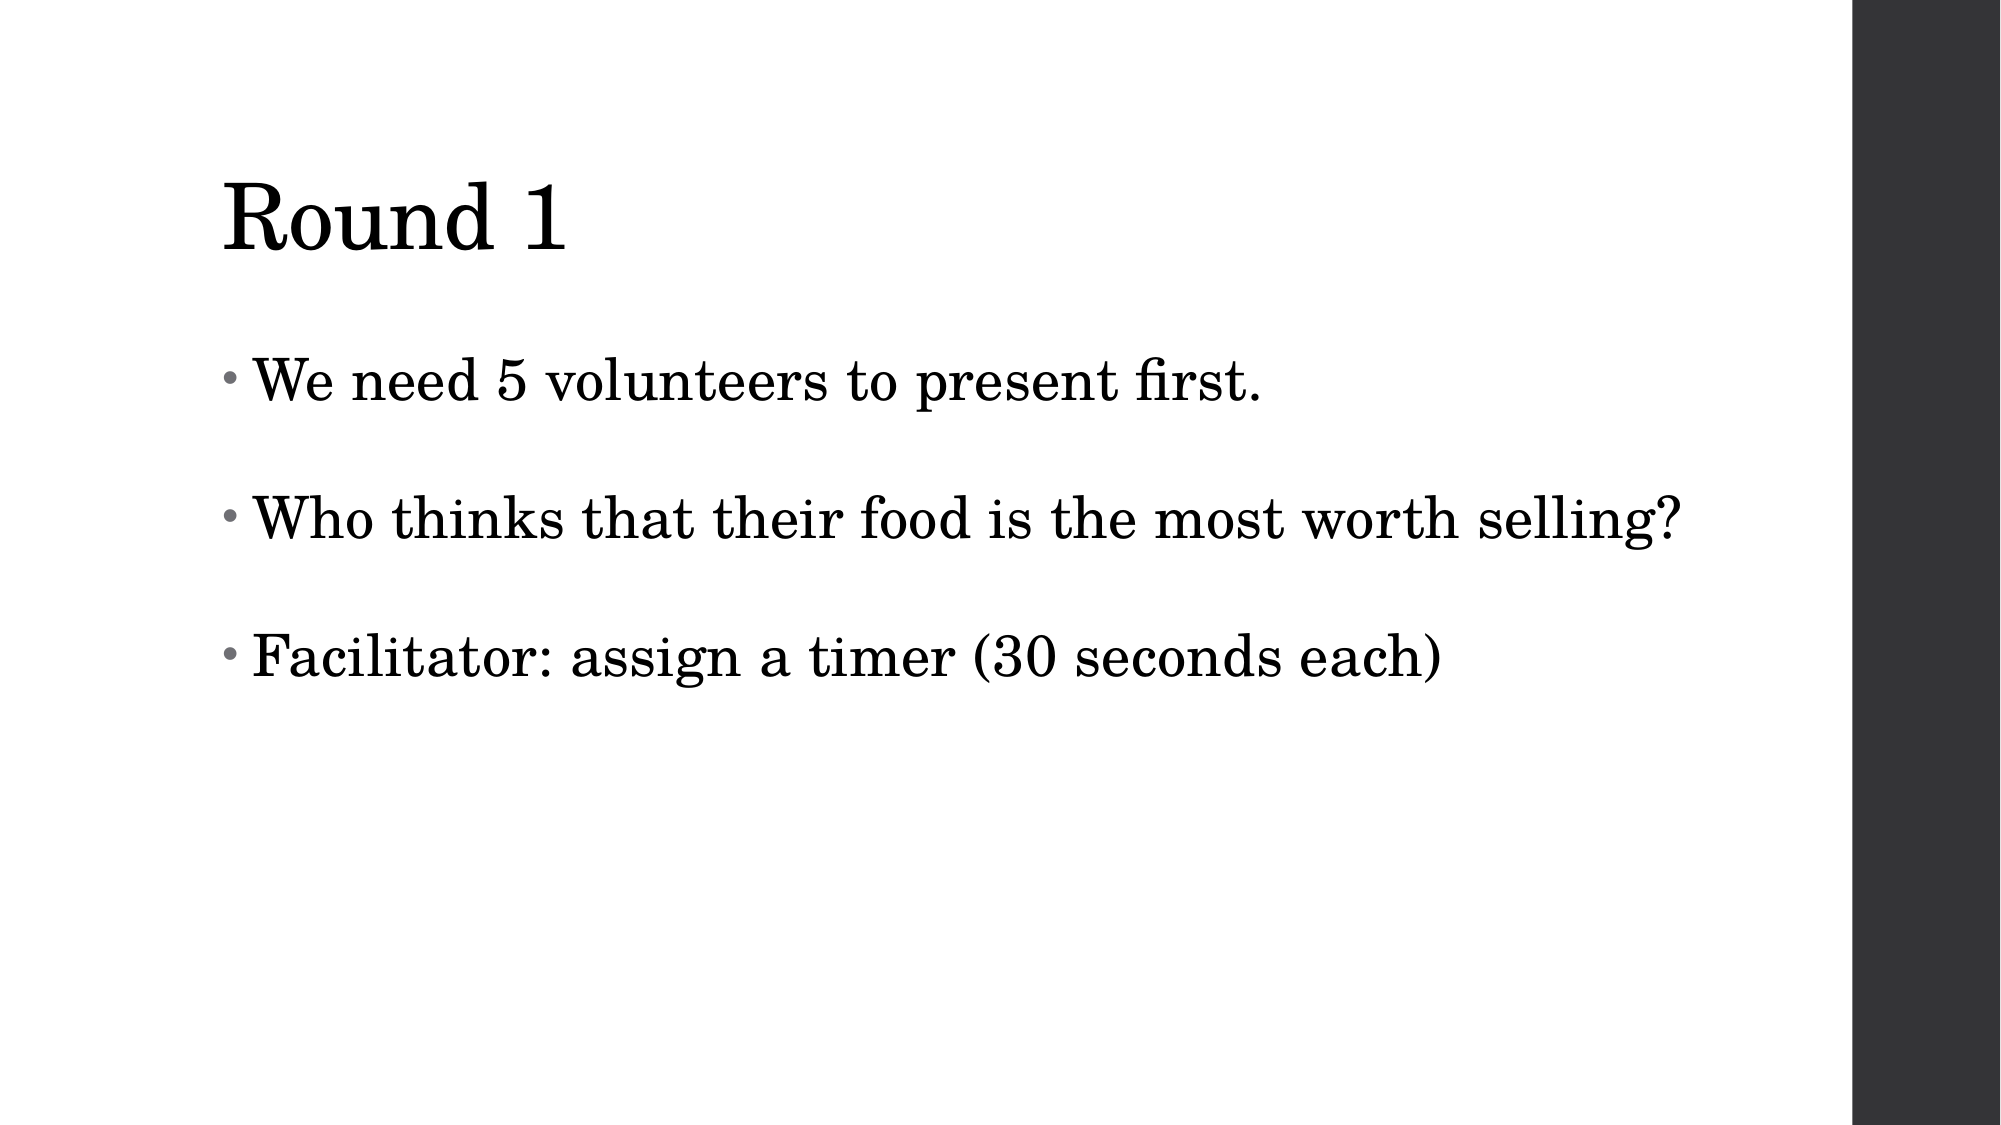

# Round 1
We need 5 volunteers to present first.
Who thinks that their food is the most worth selling?
Facilitator: assign a timer (30 seconds each)